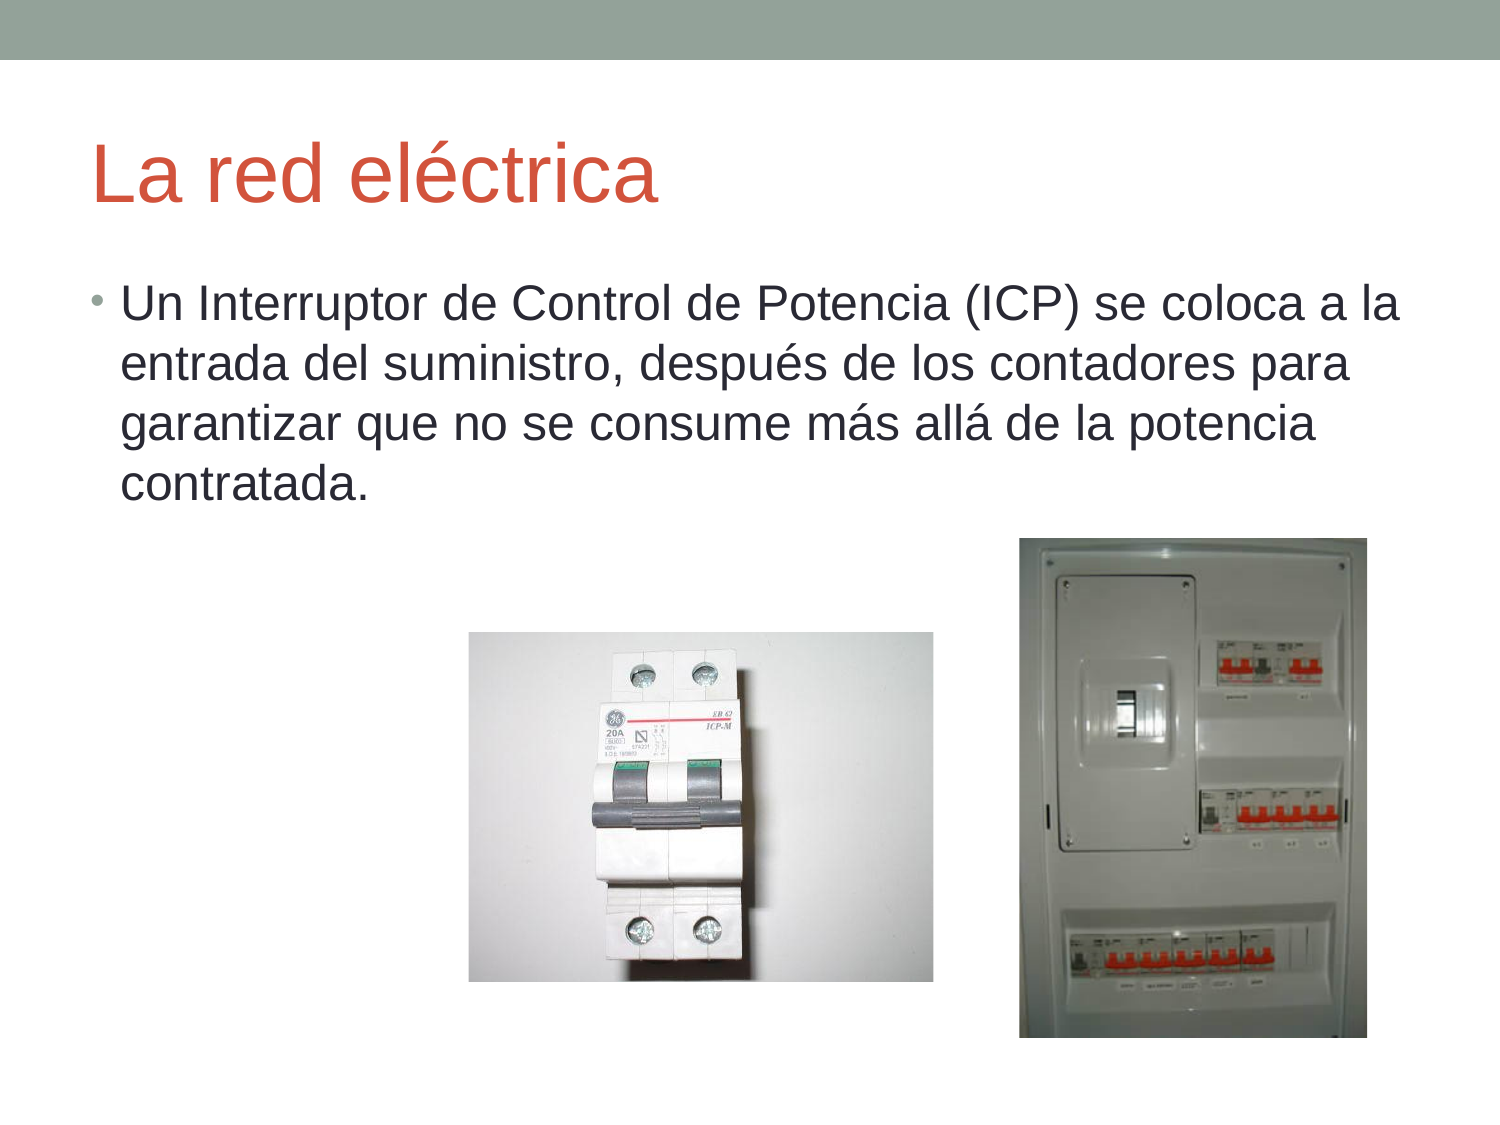

# La red eléctrica
Un Interruptor de Control de Potencia (ICP) se coloca a la entrada del suministro, después de los contadores para garantizar que no se consume más allá de la potencia contratada.